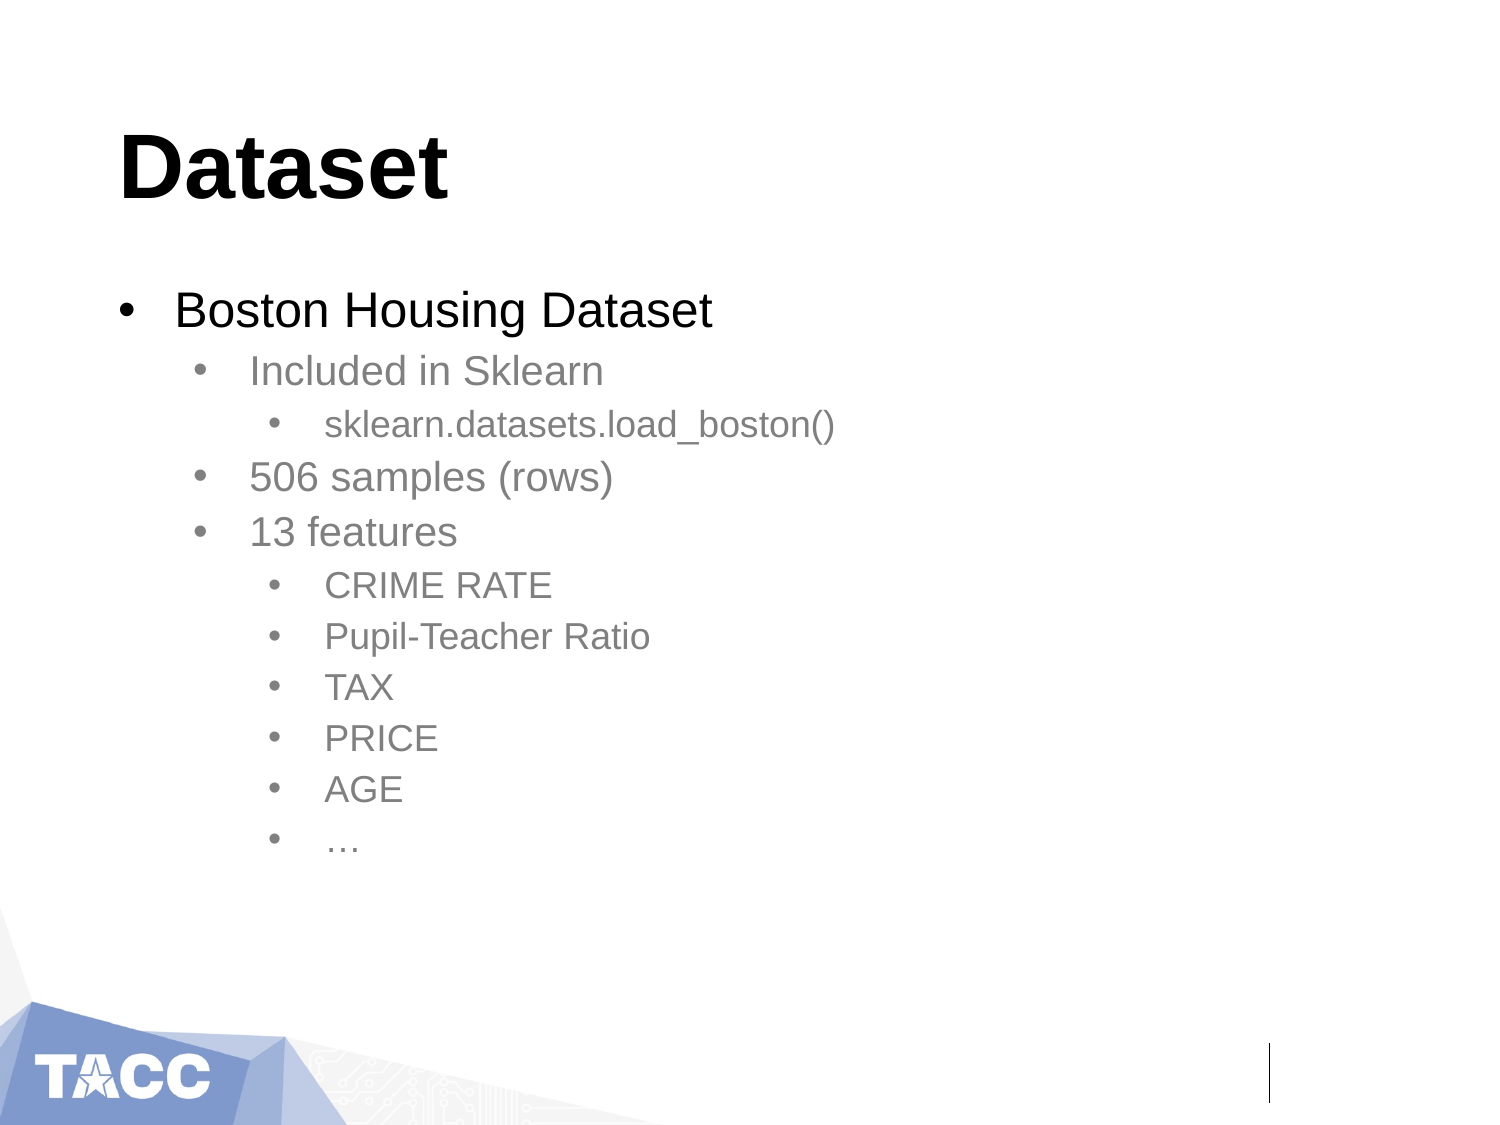

# Dataset
Boston Housing Dataset
Included in Sklearn
sklearn.datasets.load_boston()
506 samples (rows)
13 features
CRIME RATE
Pupil-Teacher Ratio
TAX
PRICE
AGE
…